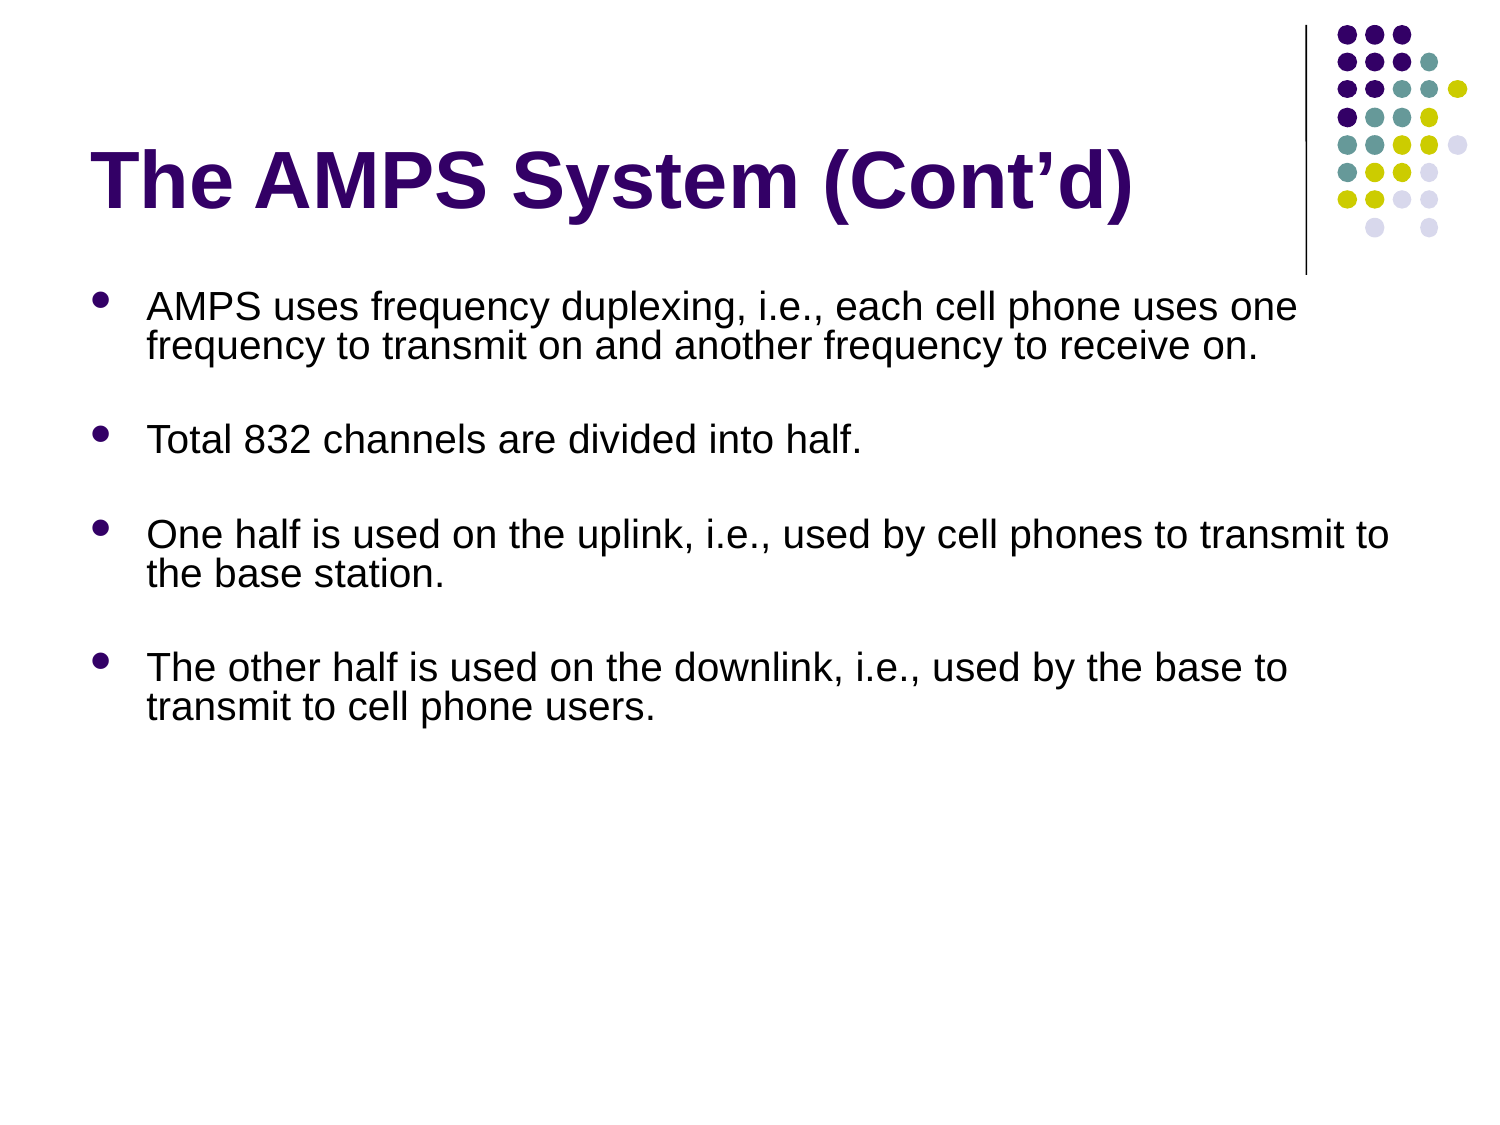

# The AMPS System (Cont’d)
AMPS uses frequency duplexing, i.e., each cell phone uses one frequency to transmit on and another frequency to receive on.

Total 832 channels are divided into half.

One half is used on the uplink, i.e., used by cell phones to transmit to the base station.

The other half is used on the downlink, i.e., used by the base to transmit to cell phone users.